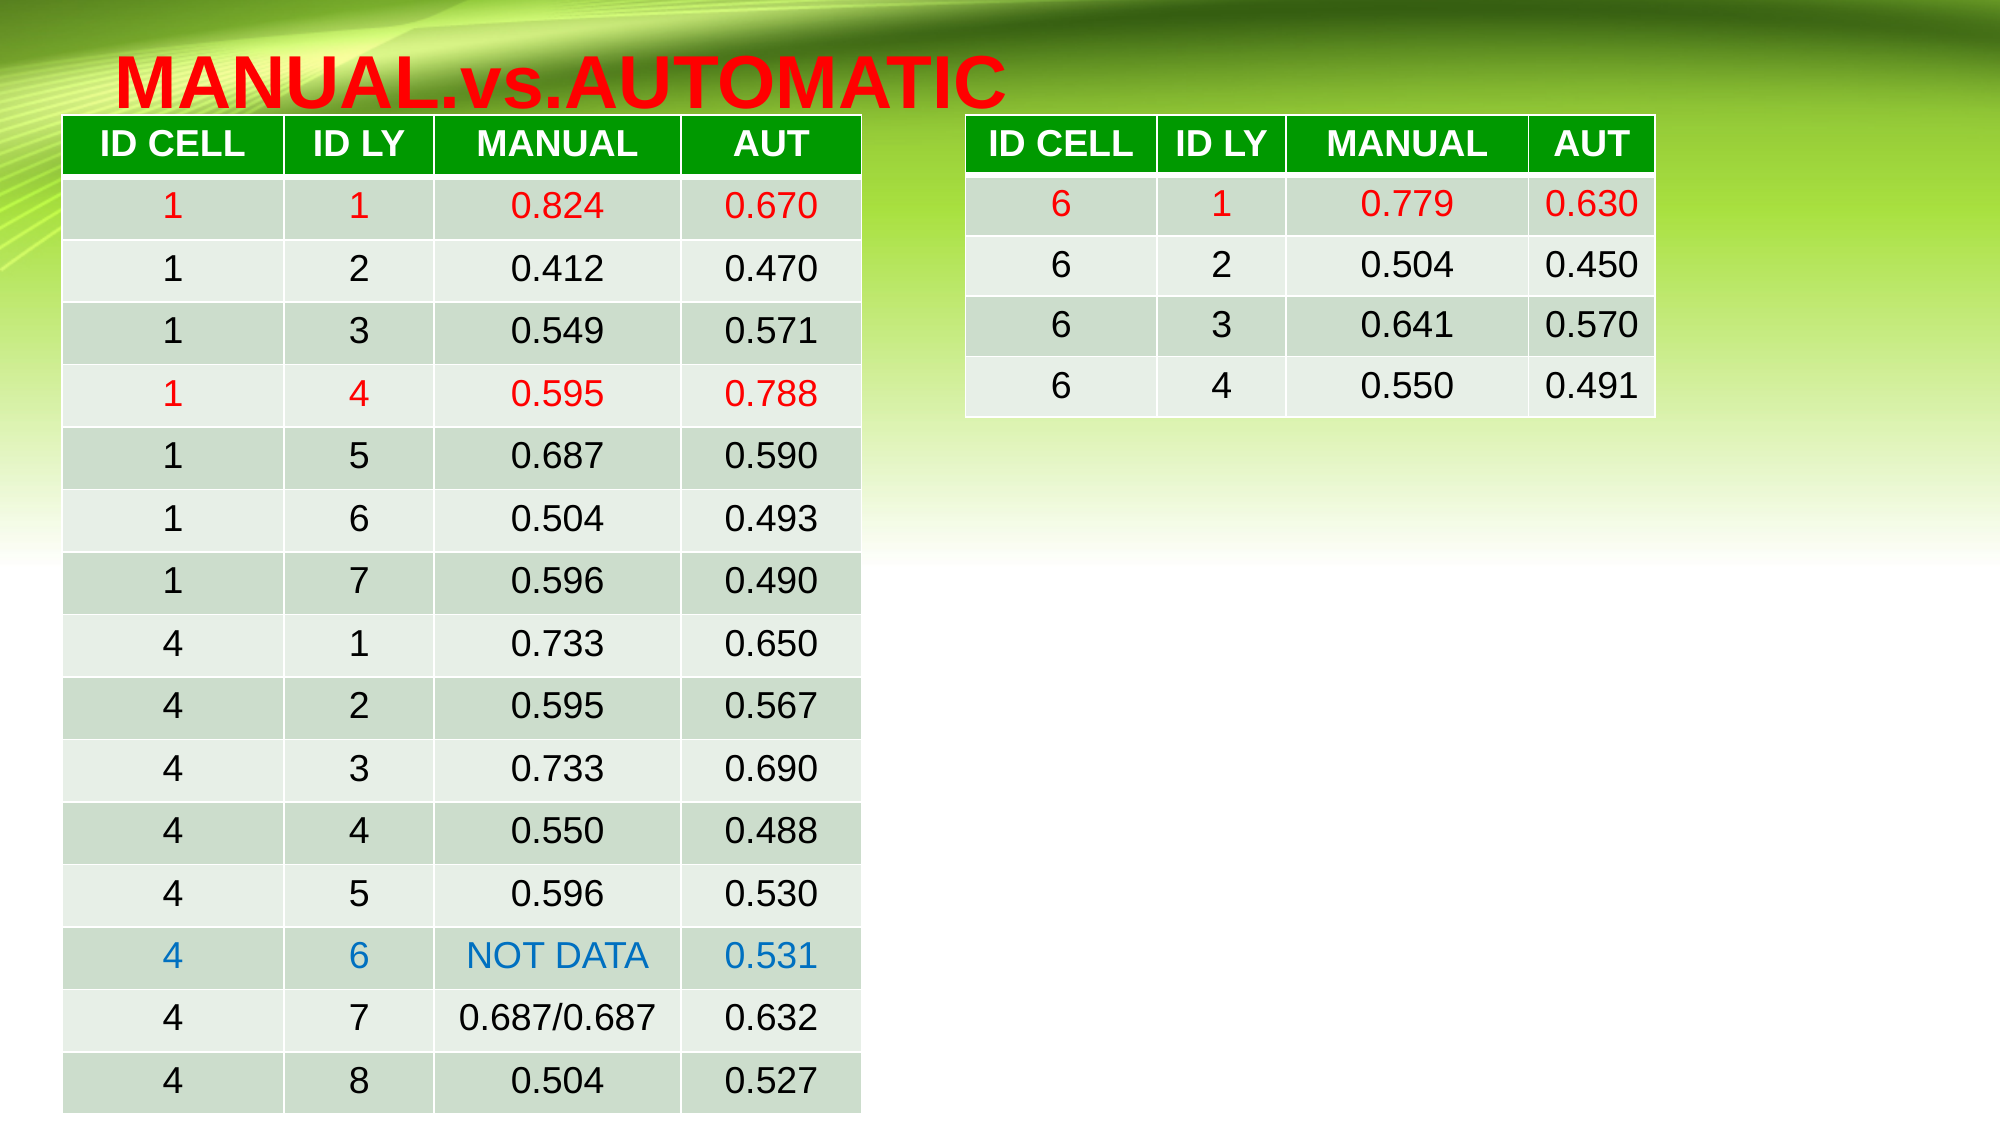

# MANUAL.vs.AUTOMATIC
| ID CELL | ID LY | MANUAL | AUT |
| --- | --- | --- | --- |
| 1 | 1 | 0.824 | 0.670 |
| 1 | 2 | 0.412 | 0.470 |
| 1 | 3 | 0.549 | 0.571 |
| 1 | 4 | 0.595 | 0.788 |
| 1 | 5 | 0.687 | 0.590 |
| 1 | 6 | 0.504 | 0.493 |
| 1 | 7 | 0.596 | 0.490 |
| 4 | 1 | 0.733 | 0.650 |
| 4 | 2 | 0.595 | 0.567 |
| 4 | 3 | 0.733 | 0.690 |
| 4 | 4 | 0.550 | 0.488 |
| 4 | 5 | 0.596 | 0.530 |
| 4 | 6 | NOT DATA | 0.531 |
| 4 | 7 | 0.687/0.687 | 0.632 |
| 4 | 8 | 0.504 | 0.527 |
| ID CELL | ID LY | MANUAL | AUT |
| --- | --- | --- | --- |
| 6 | 1 | 0.779 | 0.630 |
| 6 | 2 | 0.504 | 0.450 |
| 6 | 3 | 0.641 | 0.570 |
| 6 | 4 | 0.550 | 0.491 |